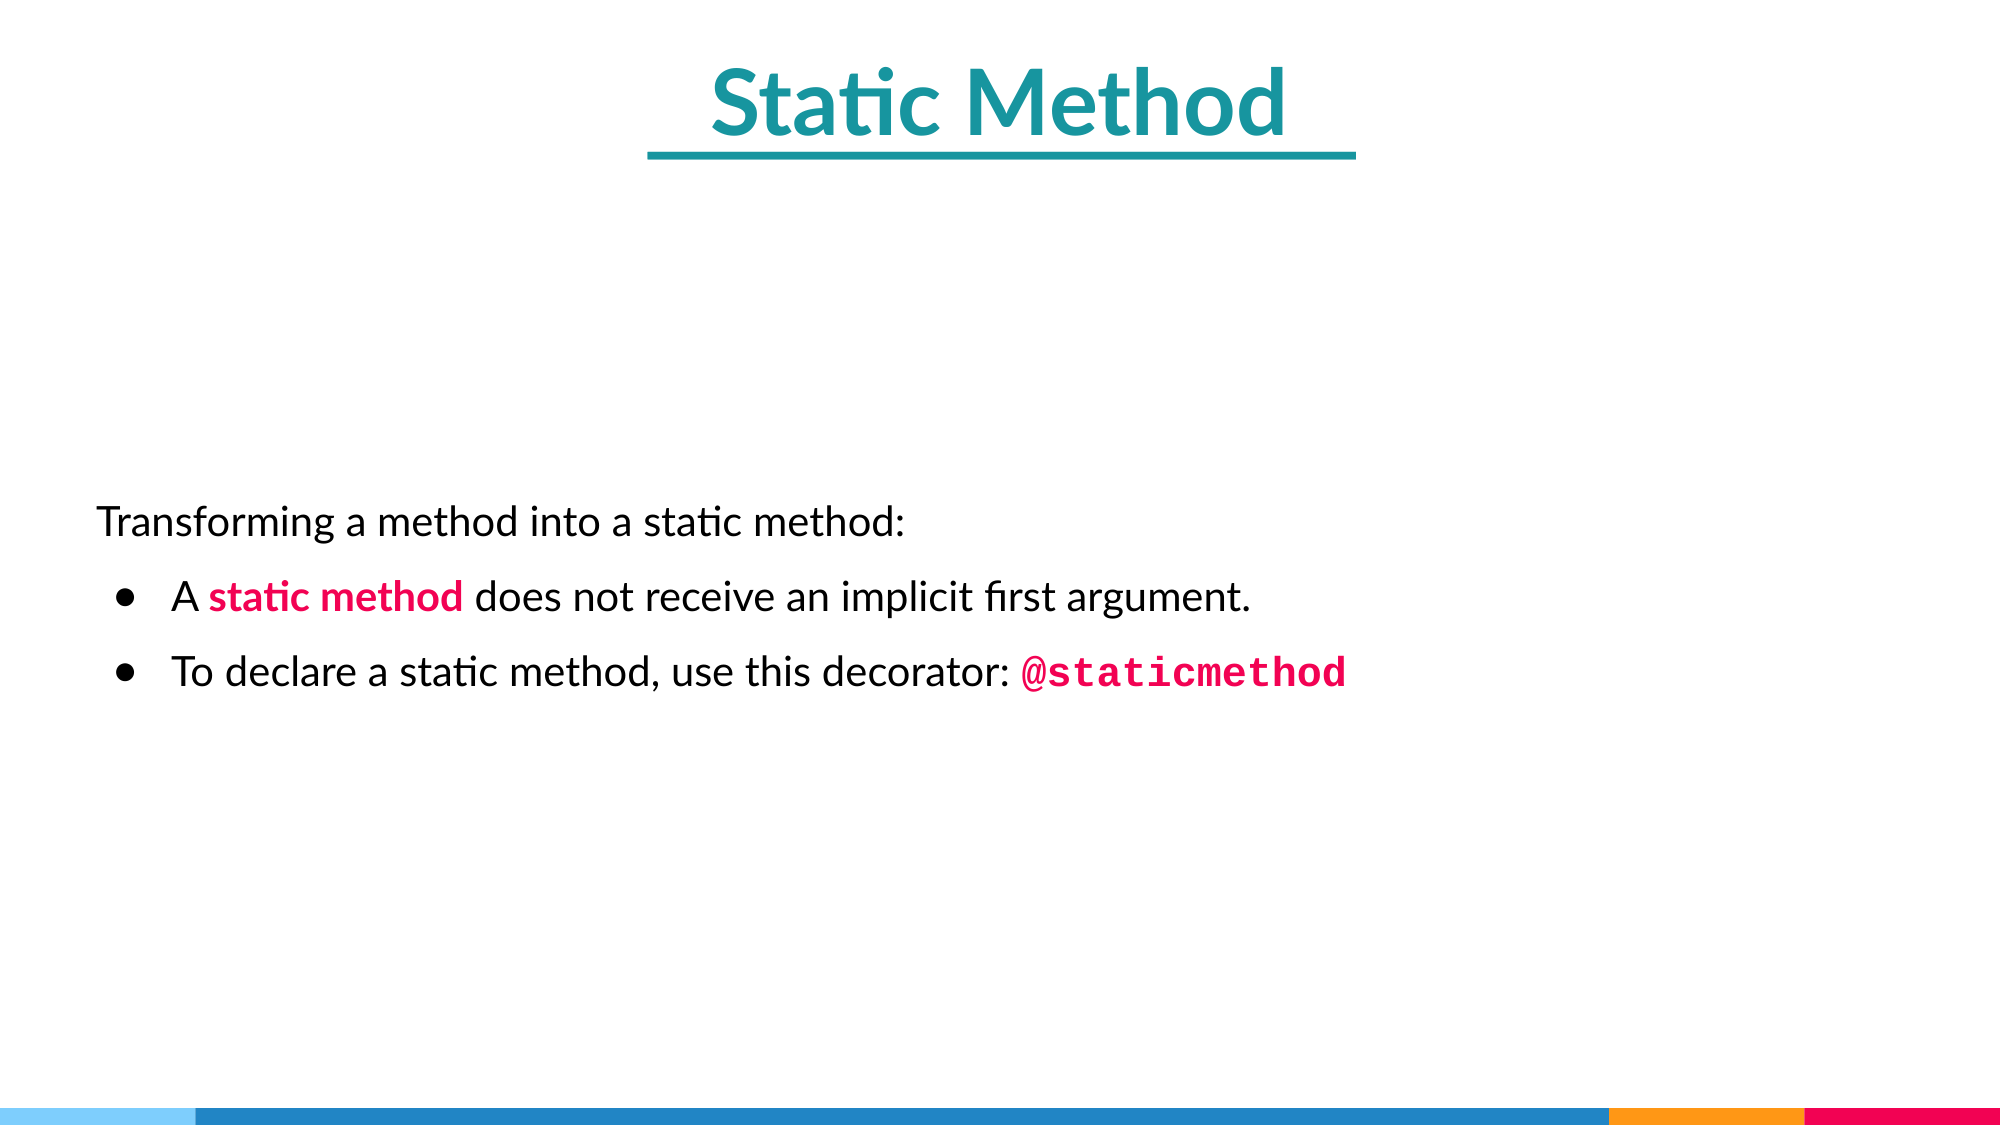

Static Method

Transforming a method into a static method:
A static method does not receive an implicit first argument.
To declare a static method, use this decorator: @staticmethod